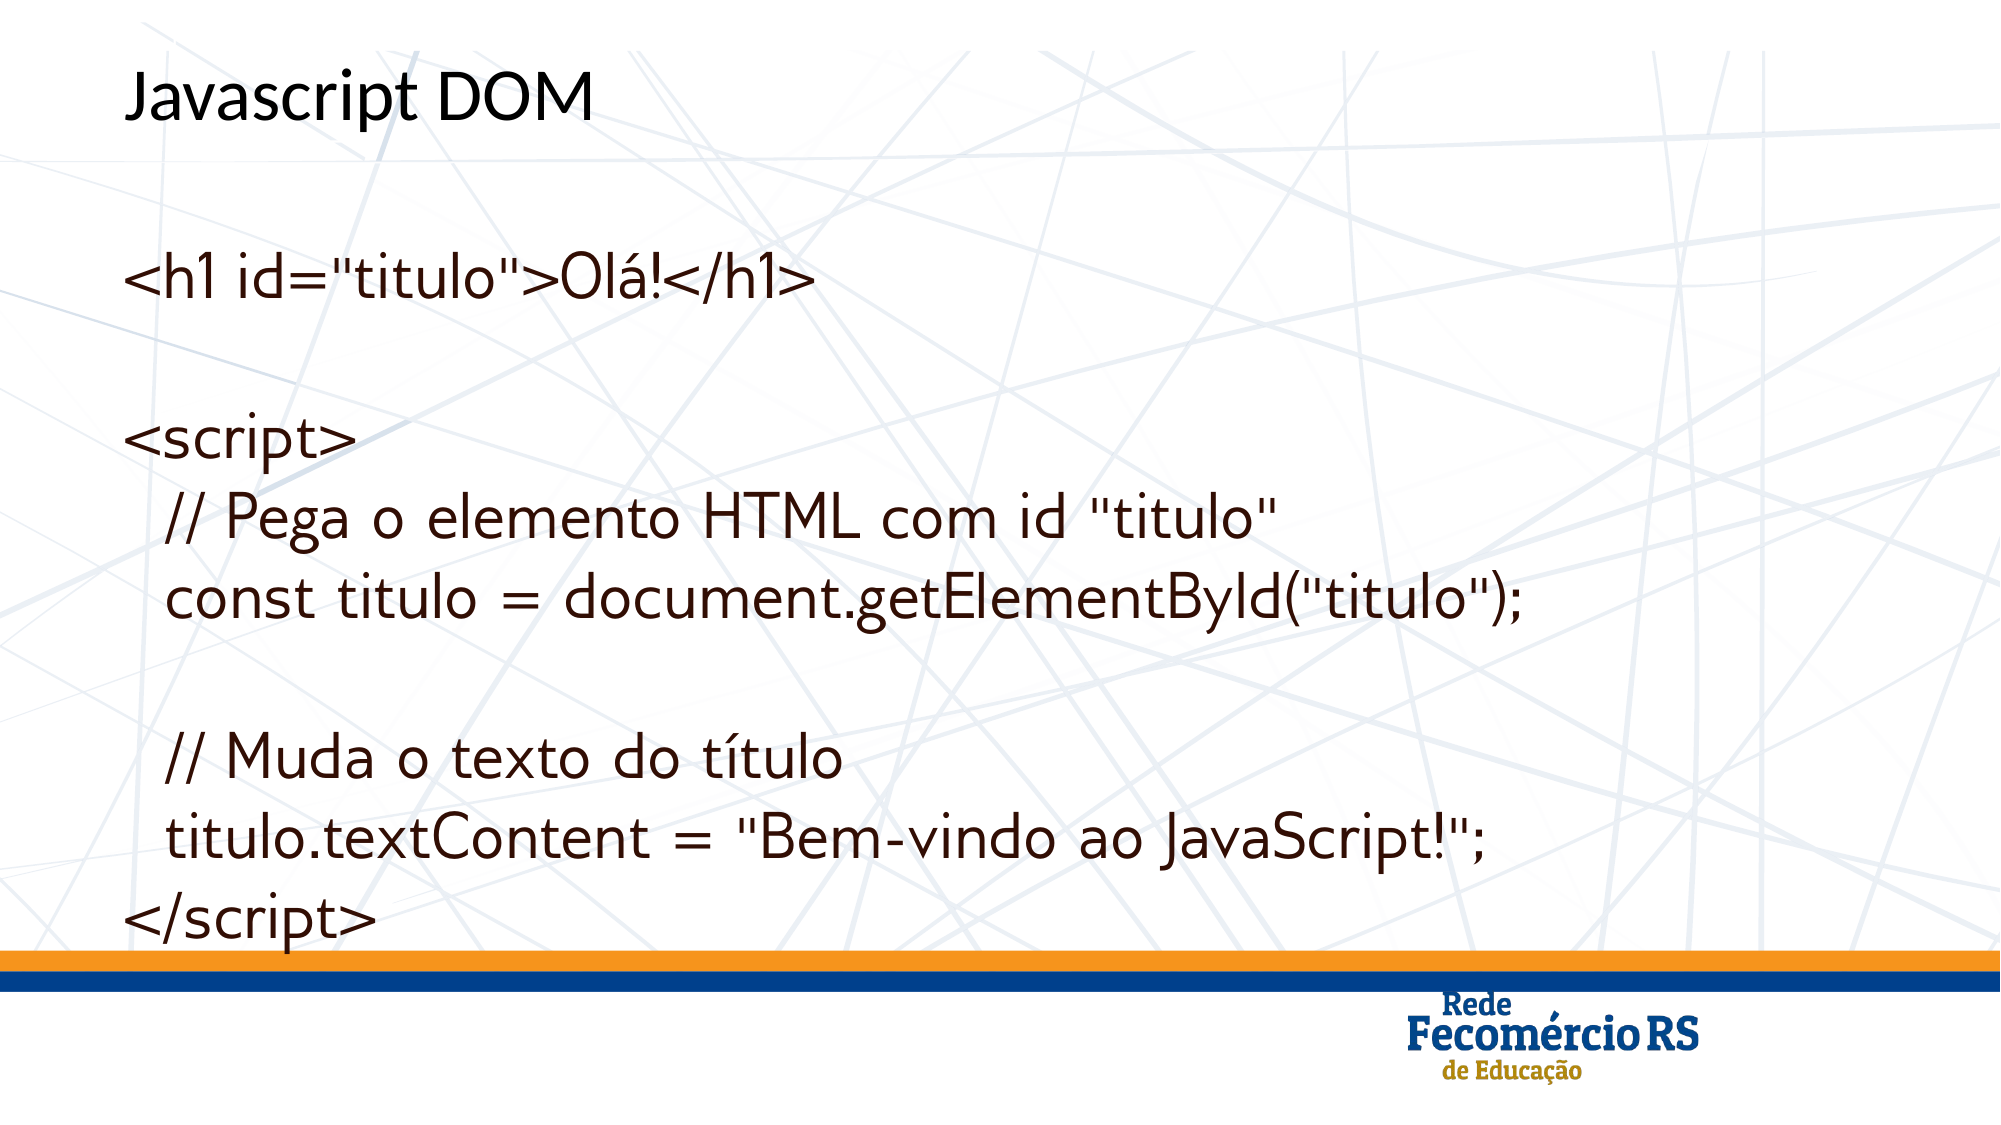

Javascript DOM
<h1 id="titulo">Olá!</h1>

<script>
  // Pega o elemento HTML com id "titulo"
  const titulo = document.getElementById("titulo");

  // Muda o texto do título
  titulo.textContent = "Bem-vindo ao JavaScript!";
</script>